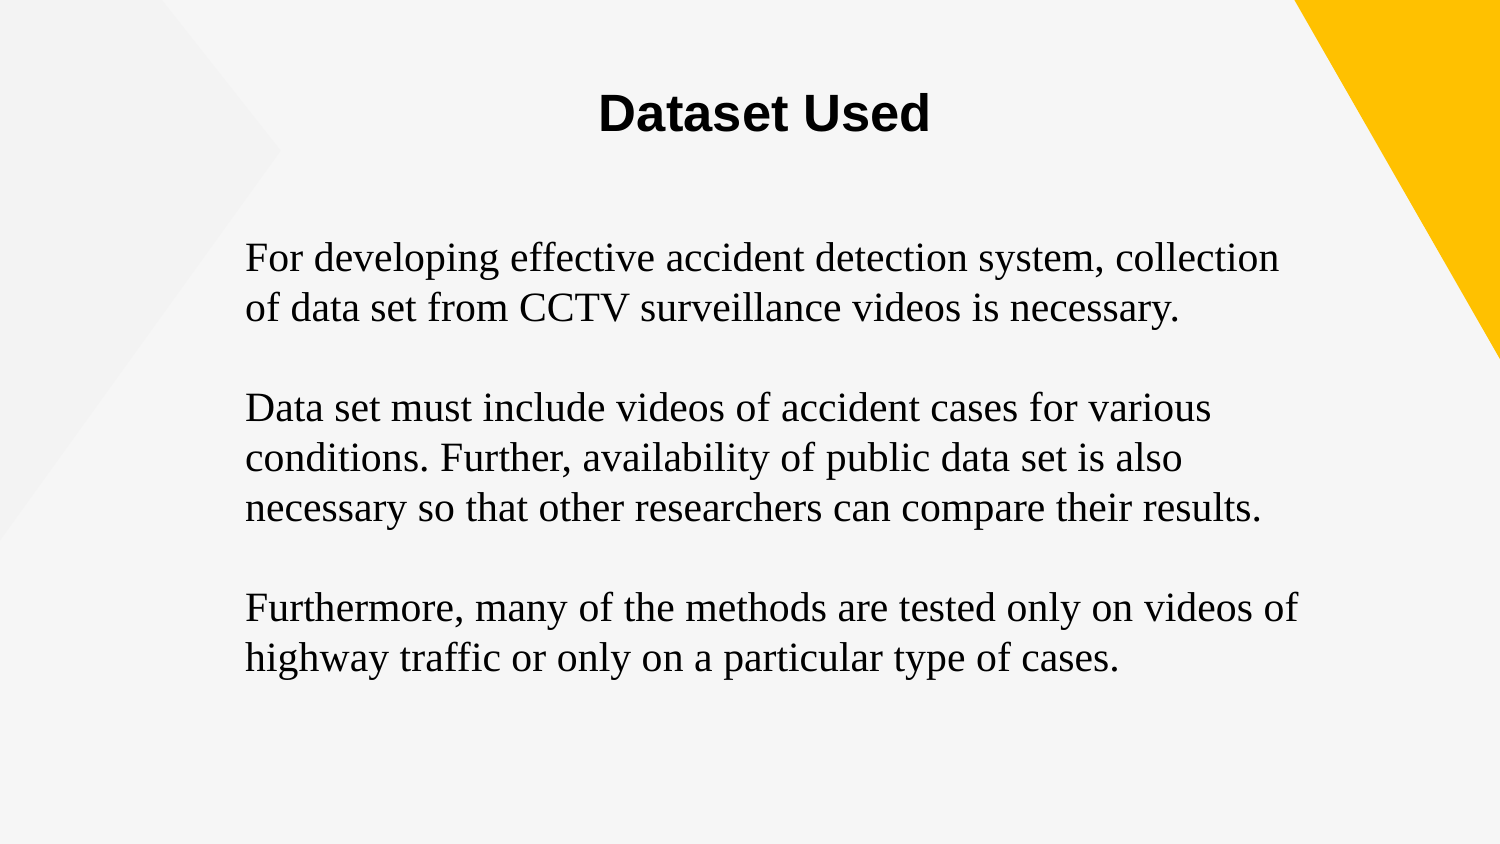

# Dataset Used
For developing effective accident detection system, collection of data set from CCTV surveillance videos is necessary.

Data set must include videos of accident cases for various conditions. Further, availability of public data set is also necessary so that other researchers can compare their results.

Furthermore, many of the methods are tested only on videos of  highway traffic or only on a particular type of cases.